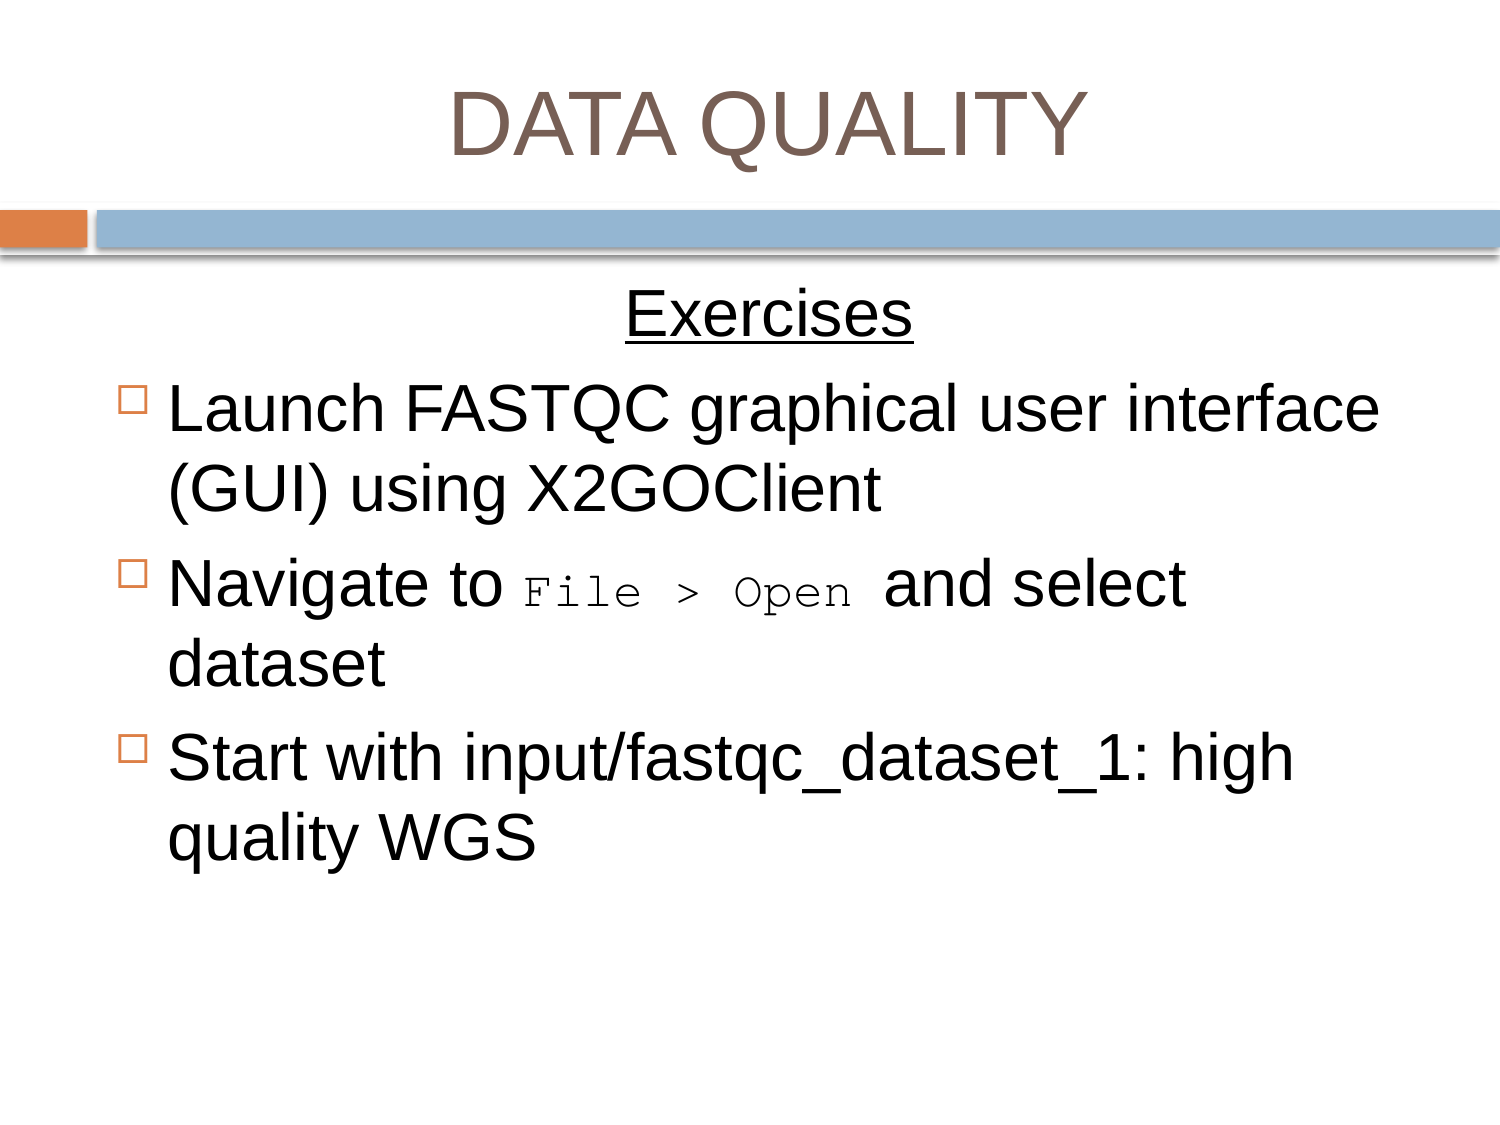

# DATA QUALITY
Exercises
Launch FASTQC graphical user interface (GUI) using X2GOClient
Navigate to File > Open and select dataset
Start with input/fastqc_dataset_1: high quality WGS